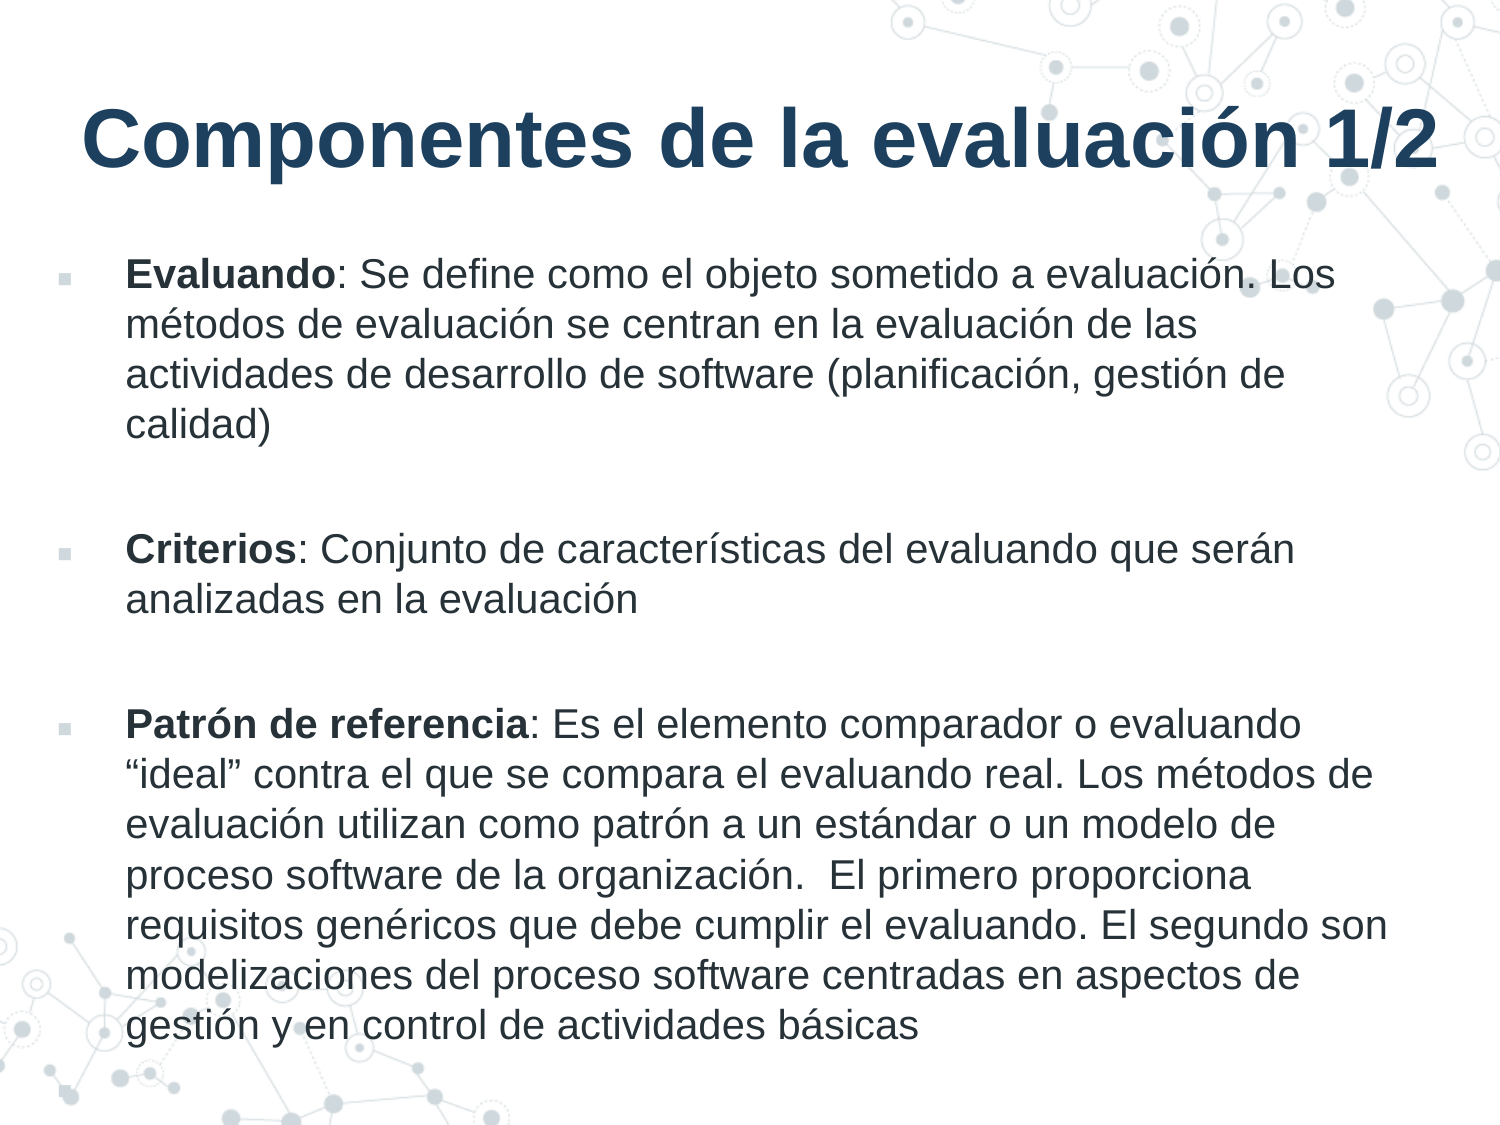

# Componentes de la evaluación 1/2
Evaluando: Se define como el objeto sometido a evaluación. Los métodos de evaluación se centran en la evaluación de las actividades de desarrollo de software (planificación, gestión de calidad)

Criterios: Conjunto de características del evaluando que serán analizadas en la evaluación

Patrón de referencia: Es el elemento comparador o evaluando “ideal” contra el que se compara el evaluando real. Los métodos de evaluación utilizan como patrón a un estándar o un modelo de proceso software de la organización.  El primero proporciona requisitos genéricos que debe cumplir el evaluando. El segundo son modelizaciones del proceso software centradas en aspectos de gestión y en control de actividades básicas